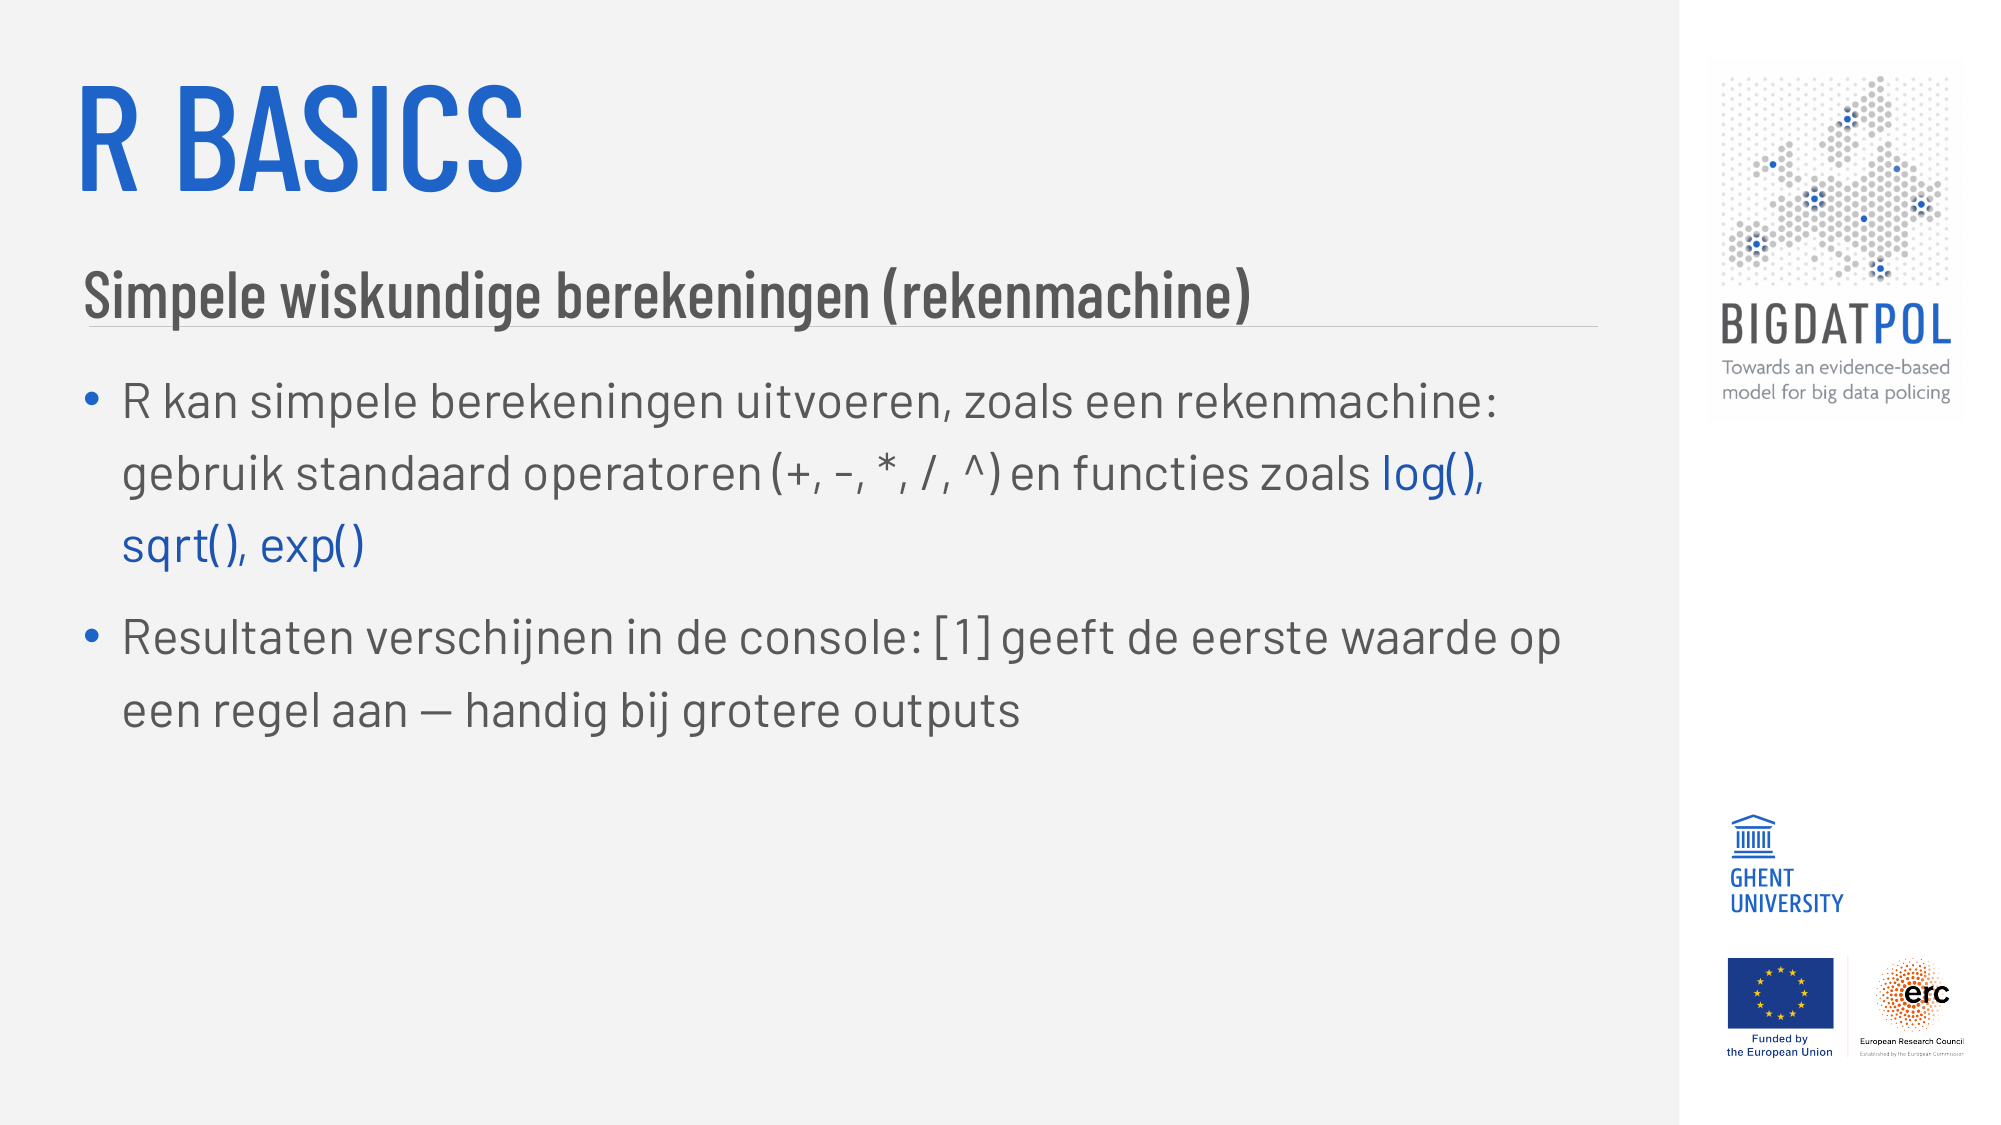

# R basics
Simpele wiskundige berekeningen (rekenmachine)
R kan simpele berekeningen uitvoeren, zoals een rekenmachine: gebruik standaard operatoren (+, -, *, /, ^) en functies zoals log(), sqrt(), exp()
Resultaten verschijnen in de console: [1] geeft de eerste waarde op een regel aan — handig bij grotere outputs